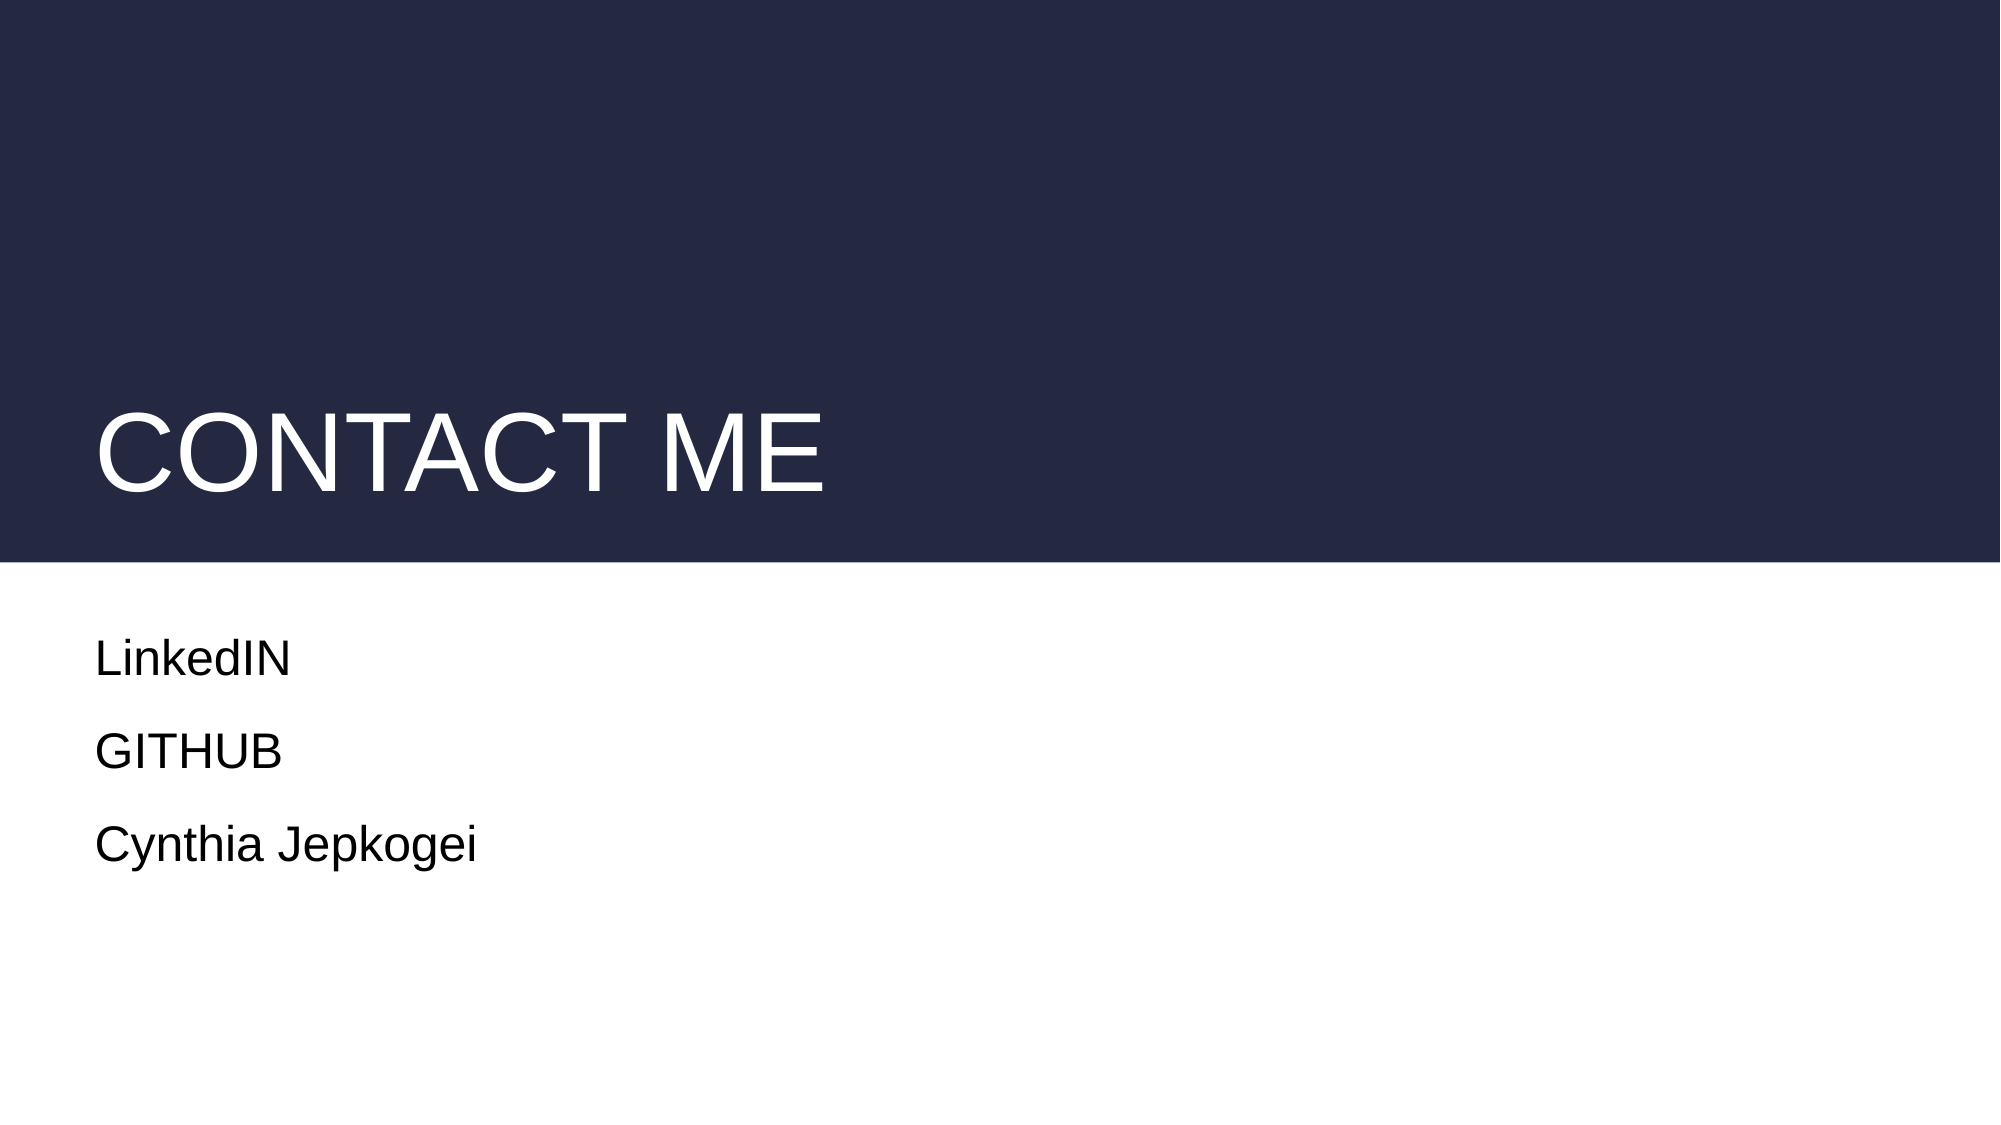

# CONTACT ME
LinkedIN
GITHUB
Cynthia Jepkogei